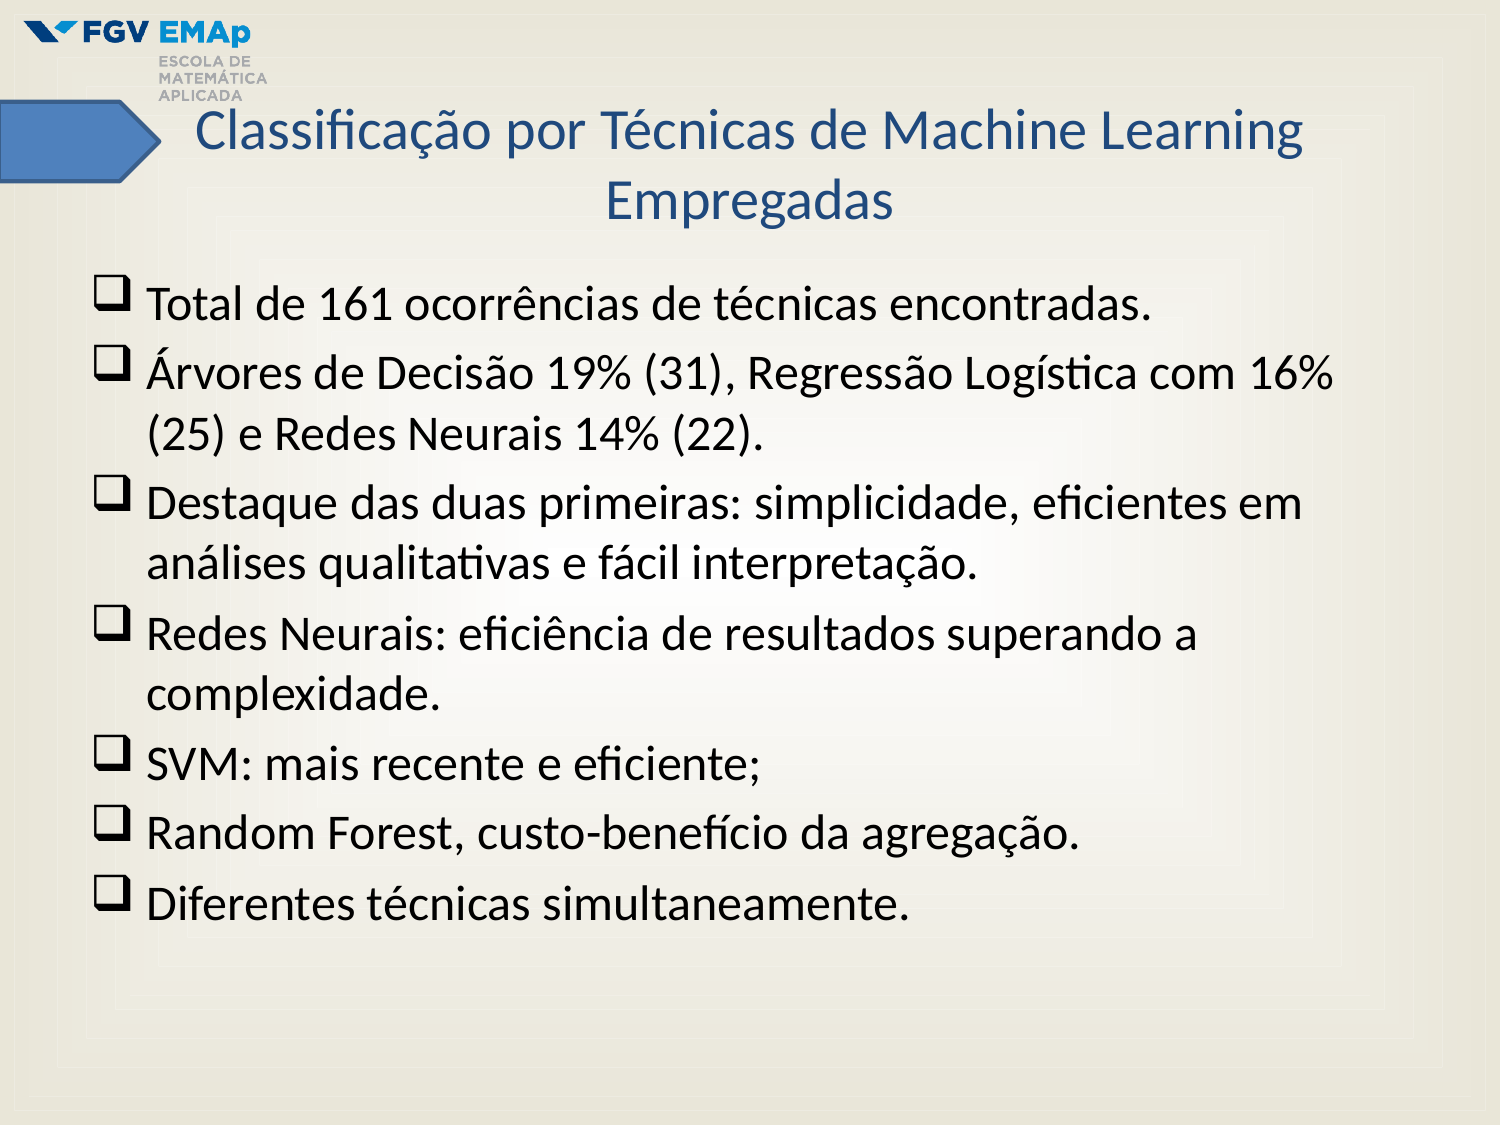

# Classificação por Técnicas de Machine Learning Empregadas
Total de 161 ocorrências de técnicas encontradas.
Árvores de Decisão 19% (31), Regressão Logística com 16% (25) e Redes Neurais 14% (22).
Destaque das duas primeiras: simplicidade, eficientes em análises qualitativas e fácil interpretação.
Redes Neurais: eficiência de resultados superando a complexidade.
SVM: mais recente e eficiente;
Random Forest, custo-benefício da agregação.
Diferentes técnicas simultaneamente.